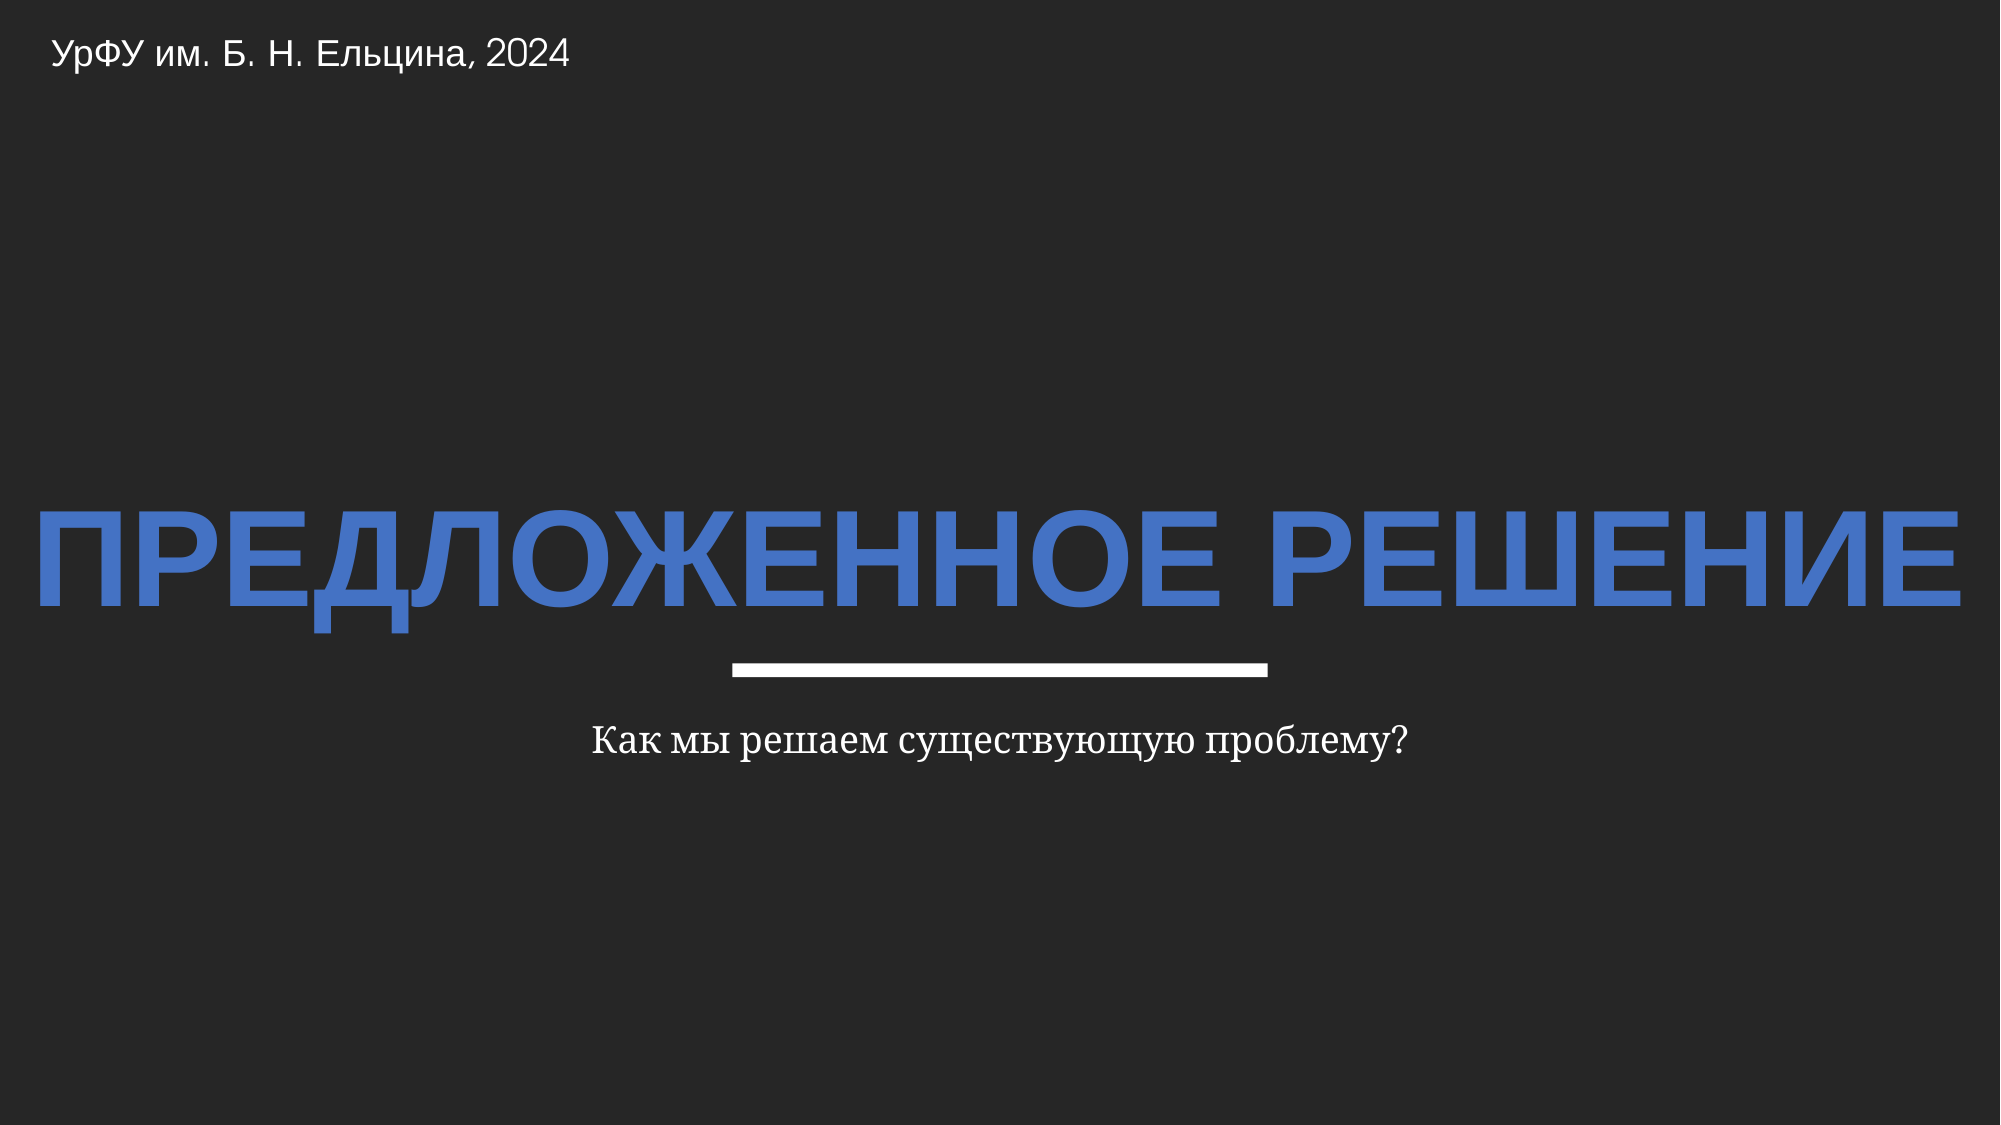

УрФУ им. Б. Н. Ельцина, 2024
ПРЕДЛОЖЕННОЕ РЕШЕНИЕ

Как мы решаем существующую проблему?